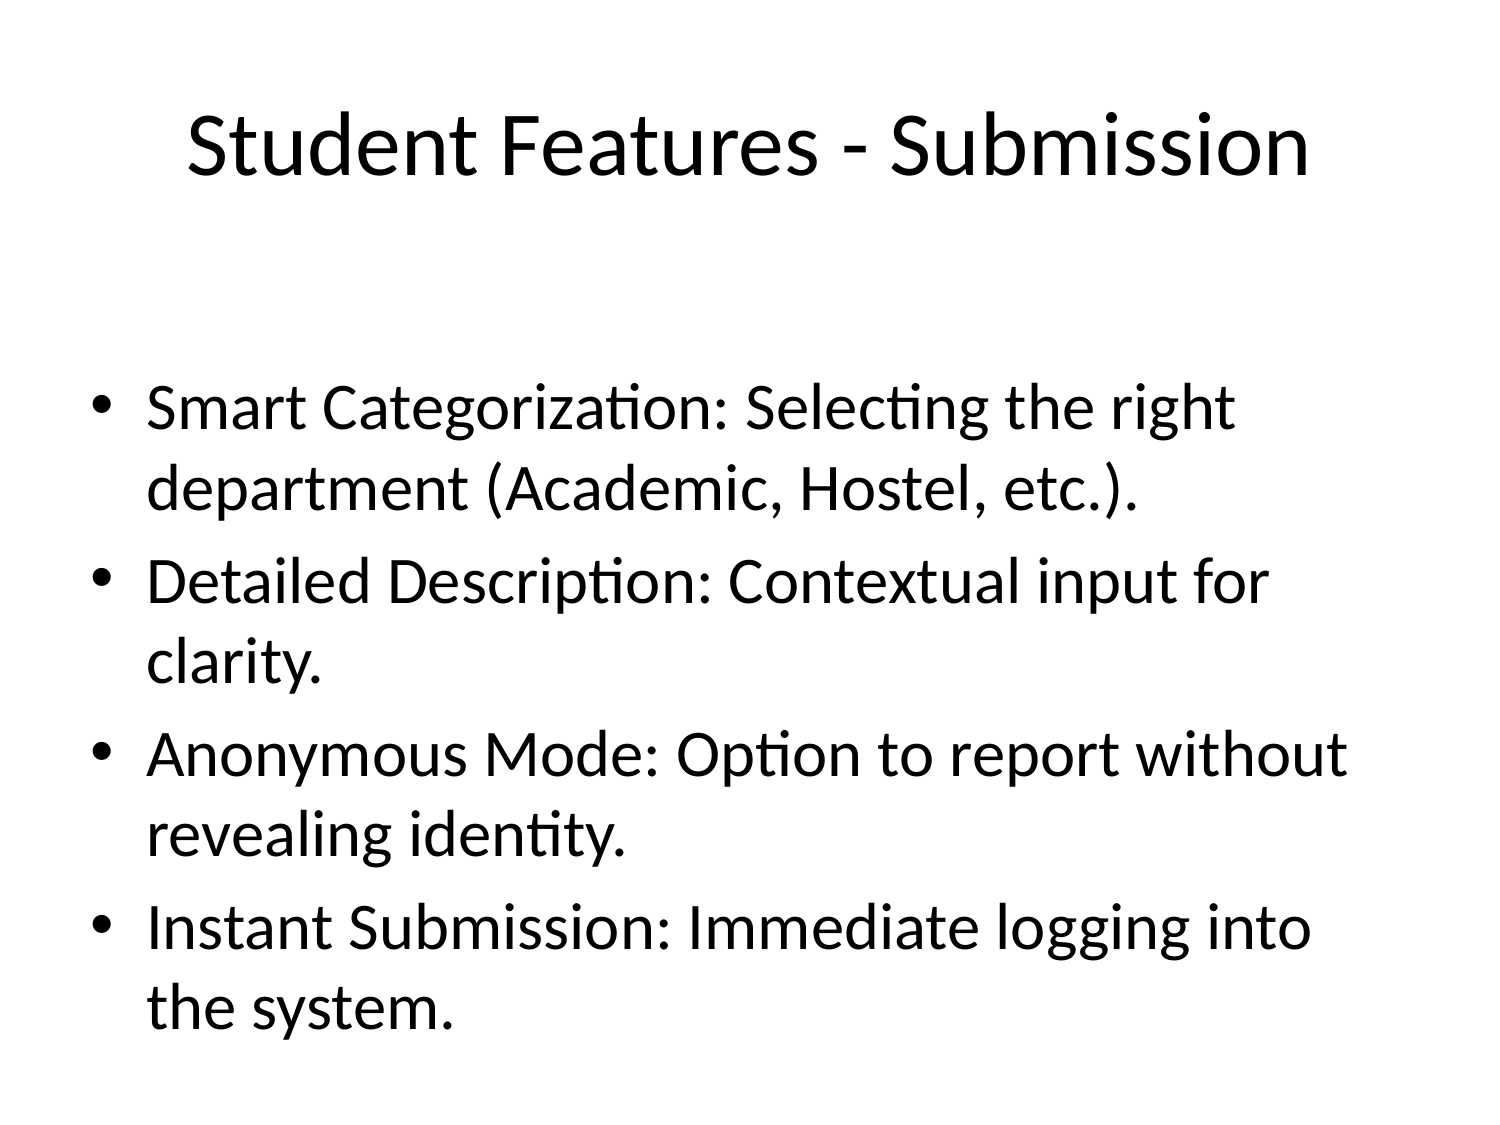

# Student Features - Submission

Smart Categorization: Selecting the right department (Academic, Hostel, etc.).
Detailed Description: Contextual input for clarity.
Anonymous Mode: Option to report without revealing identity.
Instant Submission: Immediate logging into the system.